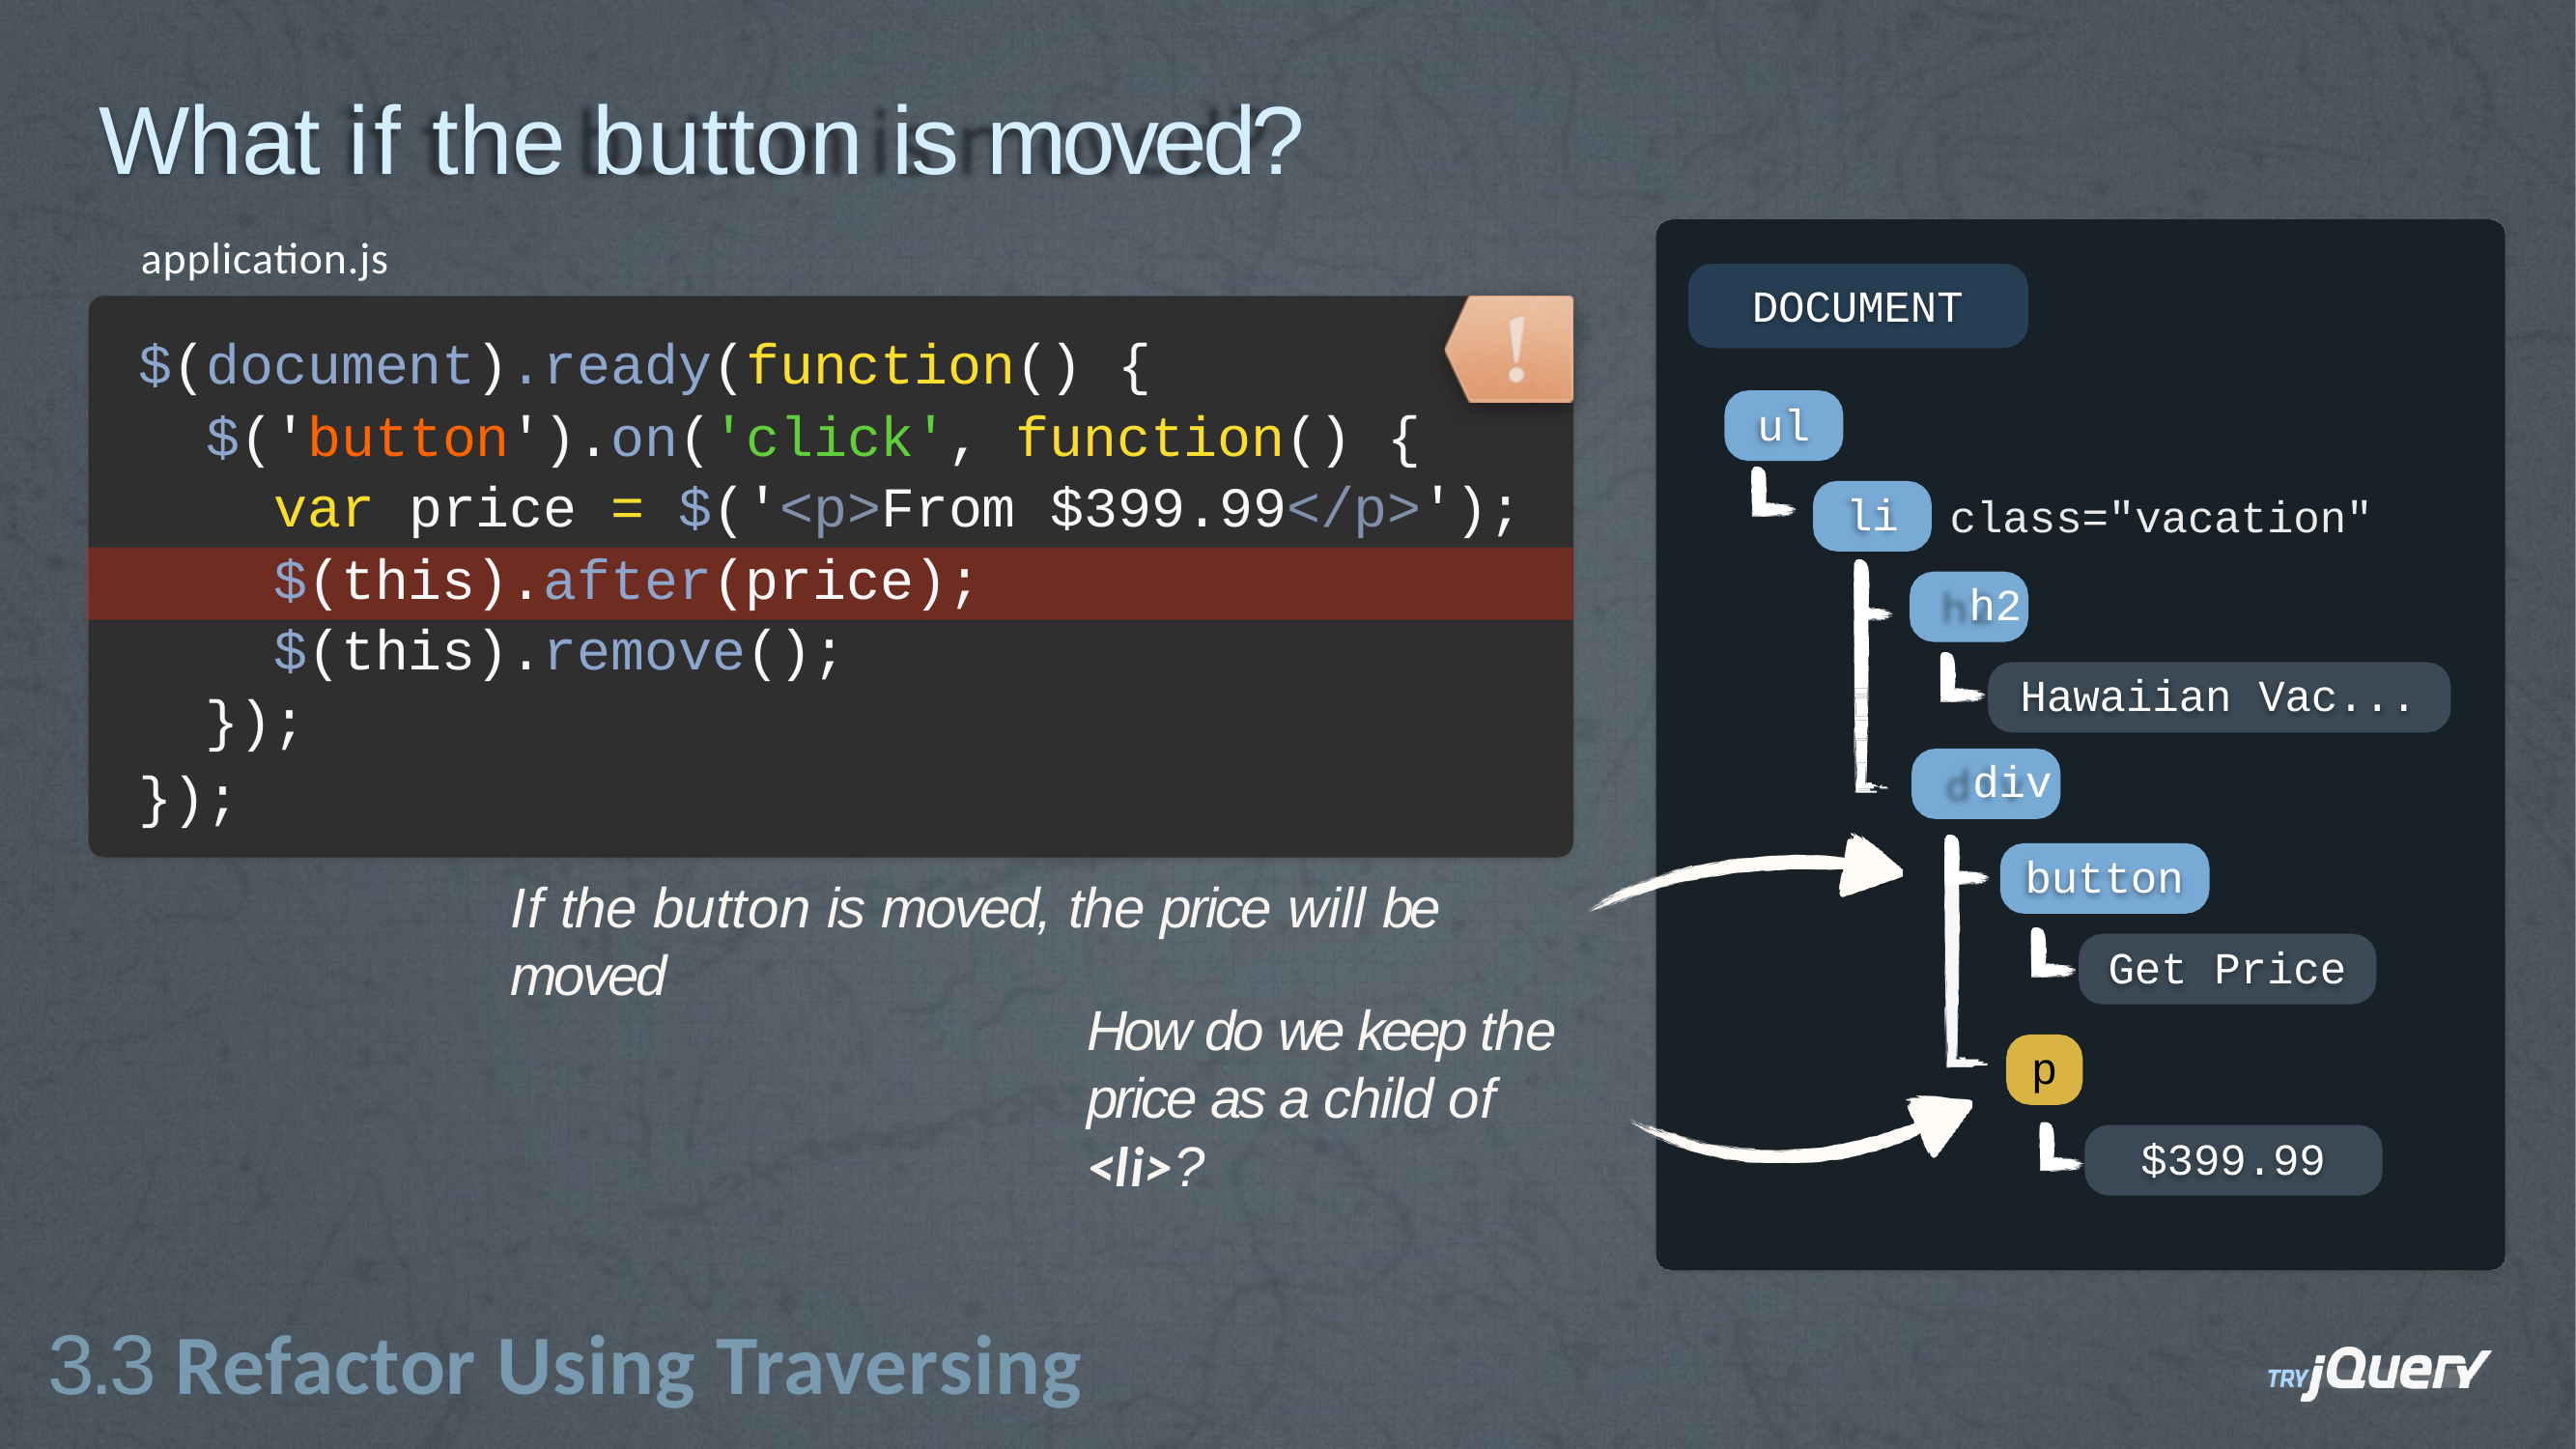

# What if the button is moved?

application.js

$(document).ready(function() {
$('button').on('click', function() {

DOCUMENT

ul

class="vacation"  h2
Hawaiian Vac...  div

var price = $('<p>From $399.99</p>');

li

$(this).after(price);

$(this).remove();
});
});
If the button is moved, the price will be moved

button

Get Price

How do we keep the  price as a child of <li>?

p

$399.99

3.3 Refactor Using Traversing